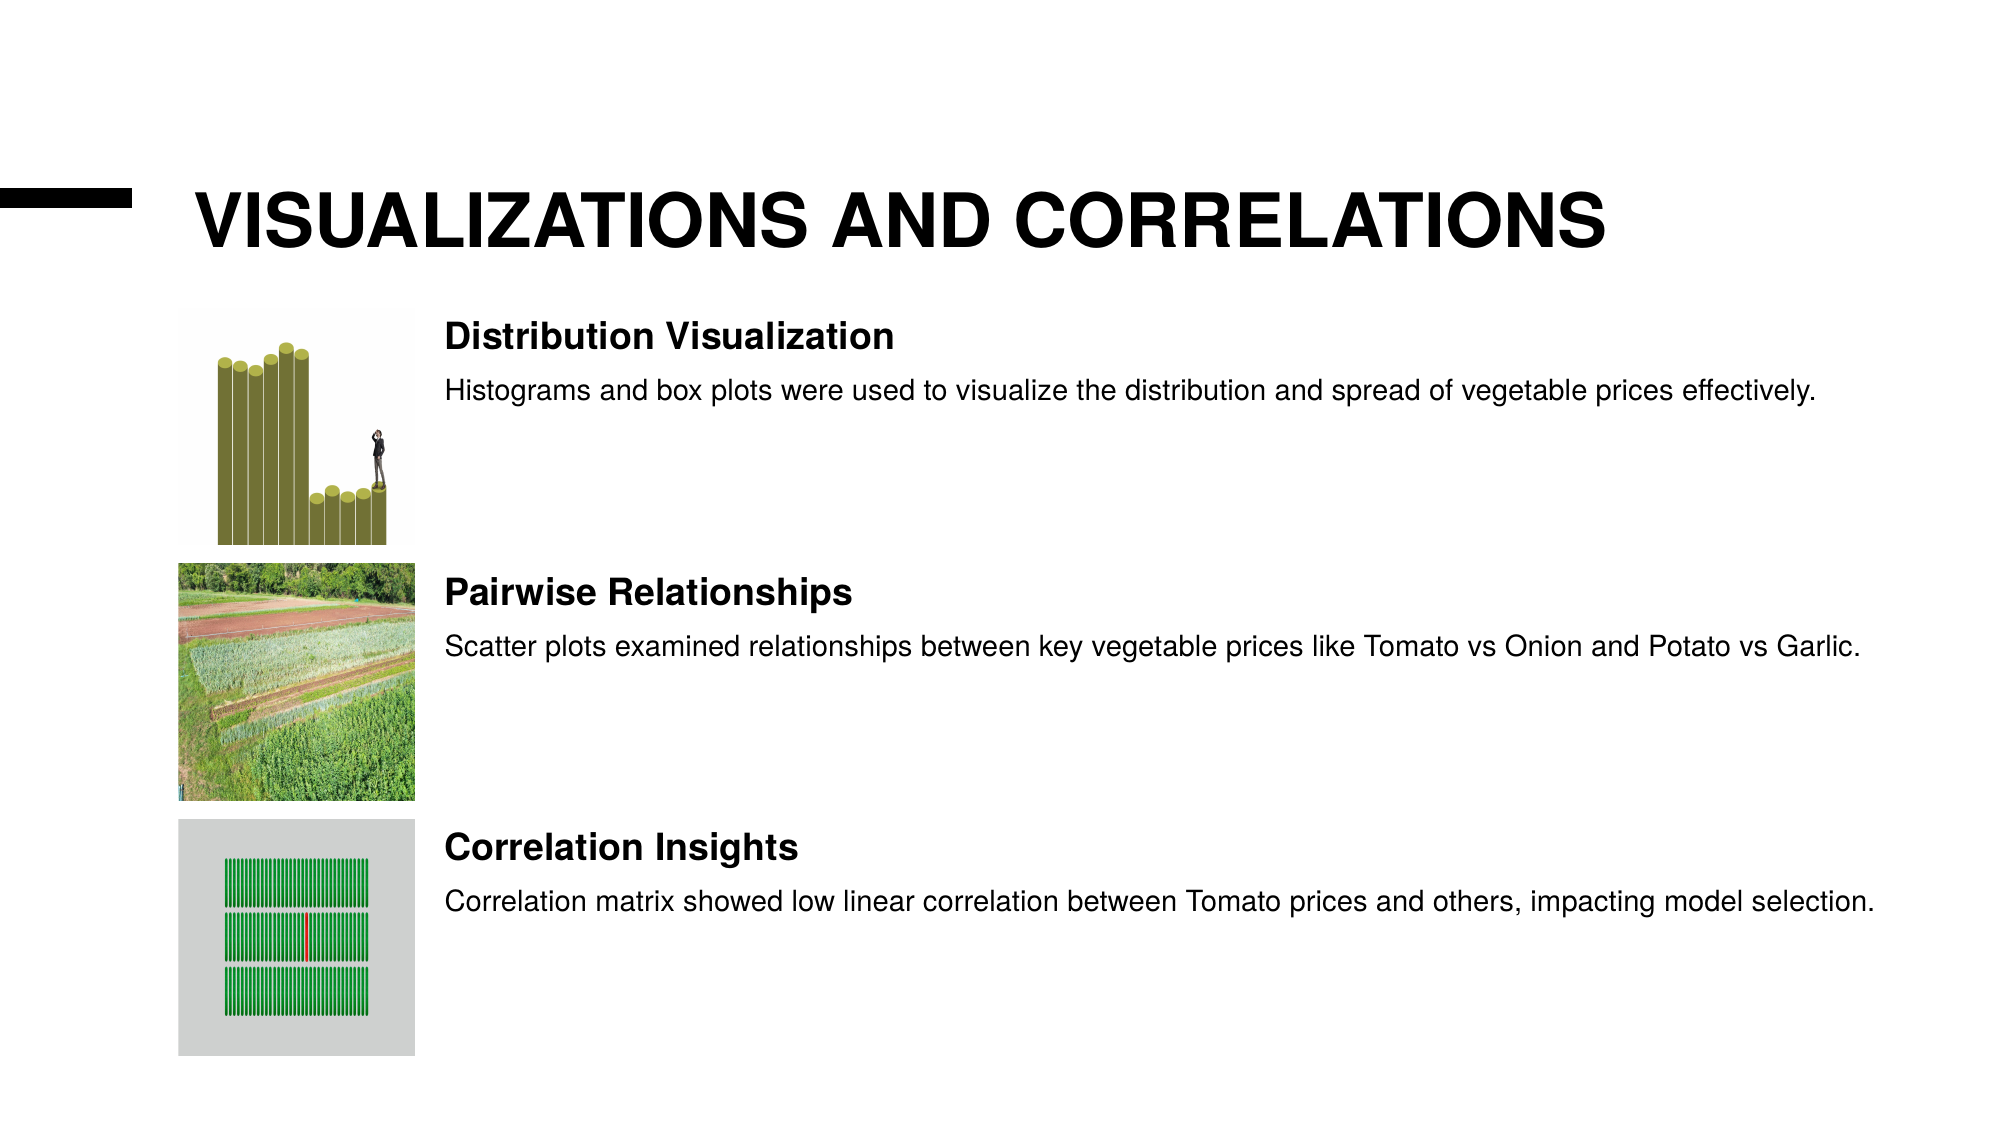

# Visualizations and Correlations
Distribution Visualization
Histograms and box plots were used to visualize the distribution and spread of vegetable prices effectively.
Pairwise Relationships
Scatter plots examined relationships between key vegetable prices like Tomato vs Onion and Potato vs Garlic.
Correlation Insights
Correlation matrix showed low linear correlation between Tomato prices and others, impacting model selection.